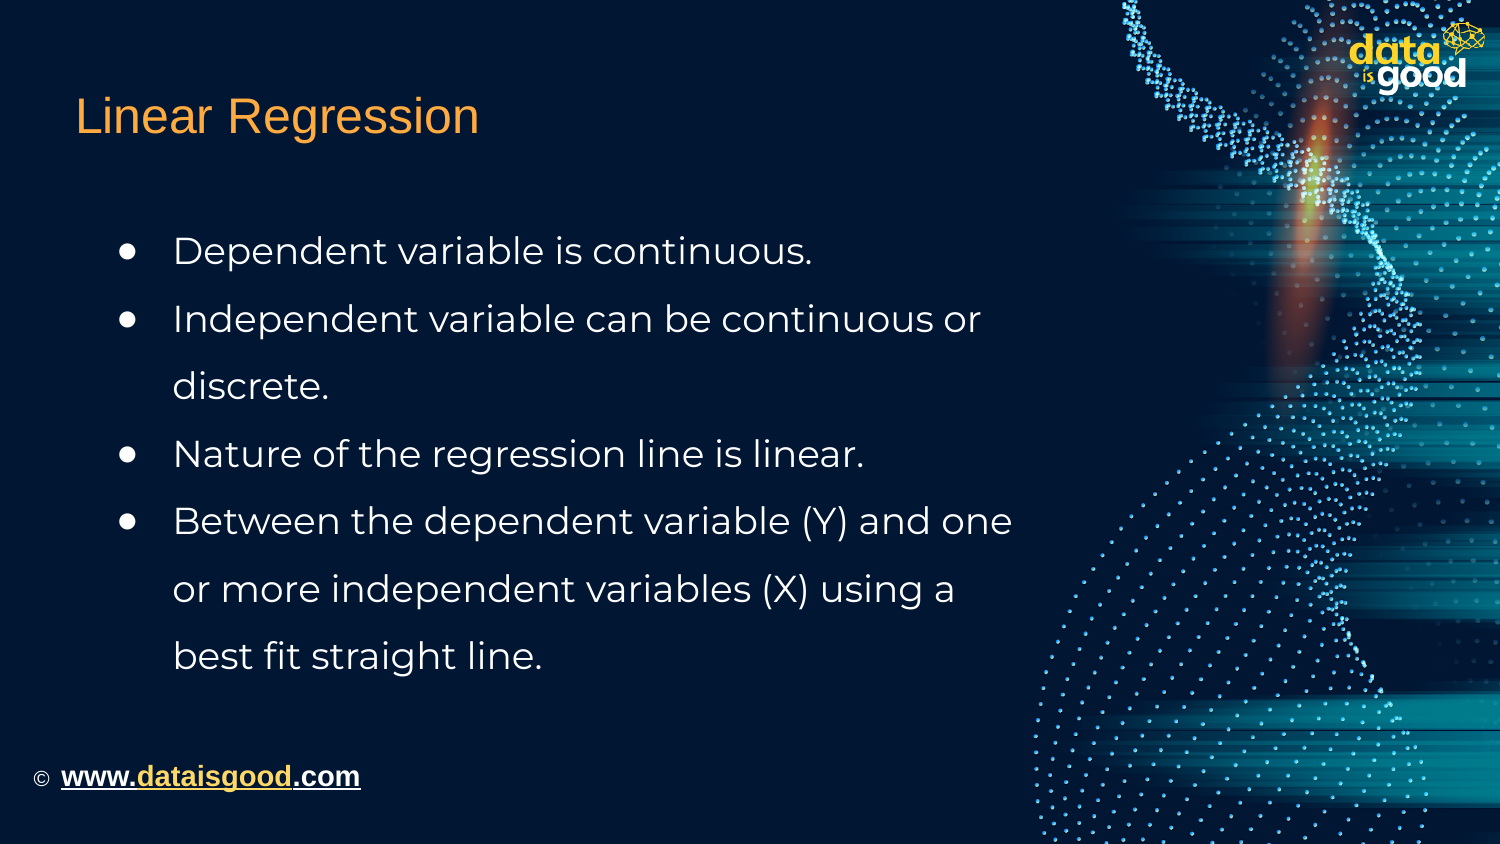

# Linear Regression
Dependent variable is continuous.
Independent variable can be continuous or discrete.
Nature of the regression line is linear.
Between the dependent variable (Y) and one or more independent variables (X) using a best fit straight line.